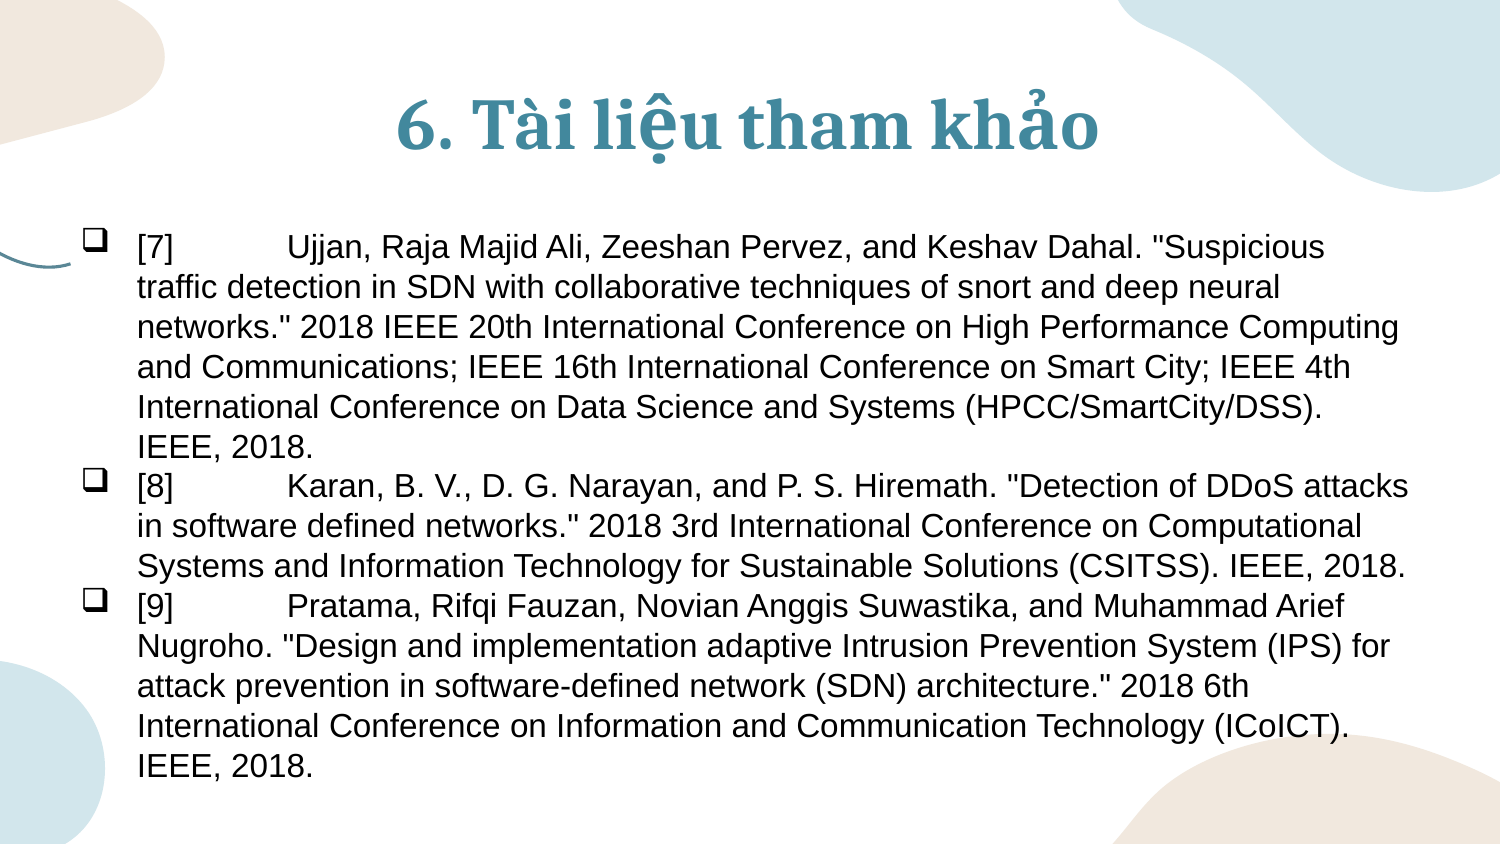

# 6. Tài liệu tham khảo
[7]	Ujjan, Raja Majid Ali, Zeeshan Pervez, and Keshav Dahal. "Suspicious traffic detection in SDN with collaborative techniques of snort and deep neural networks." 2018 IEEE 20th International Conference on High Performance Computing and Communications; IEEE 16th International Conference on Smart City; IEEE 4th International Conference on Data Science and Systems (HPCC/SmartCity/DSS). IEEE, 2018.
[8]	Karan, B. V., D. G. Narayan, and P. S. Hiremath. "Detection of DDoS attacks in software defined networks." 2018 3rd International Conference on Computational Systems and Information Technology for Sustainable Solutions (CSITSS). IEEE, 2018.
[9]	Pratama, Rifqi Fauzan, Novian Anggis Suwastika, and Muhammad Arief Nugroho. "Design and implementation adaptive Intrusion Prevention System (IPS) for attack prevention in software-defined network (SDN) architecture." 2018 6th International Conference on Information and Communication Technology (ICoICT). IEEE, 2018.